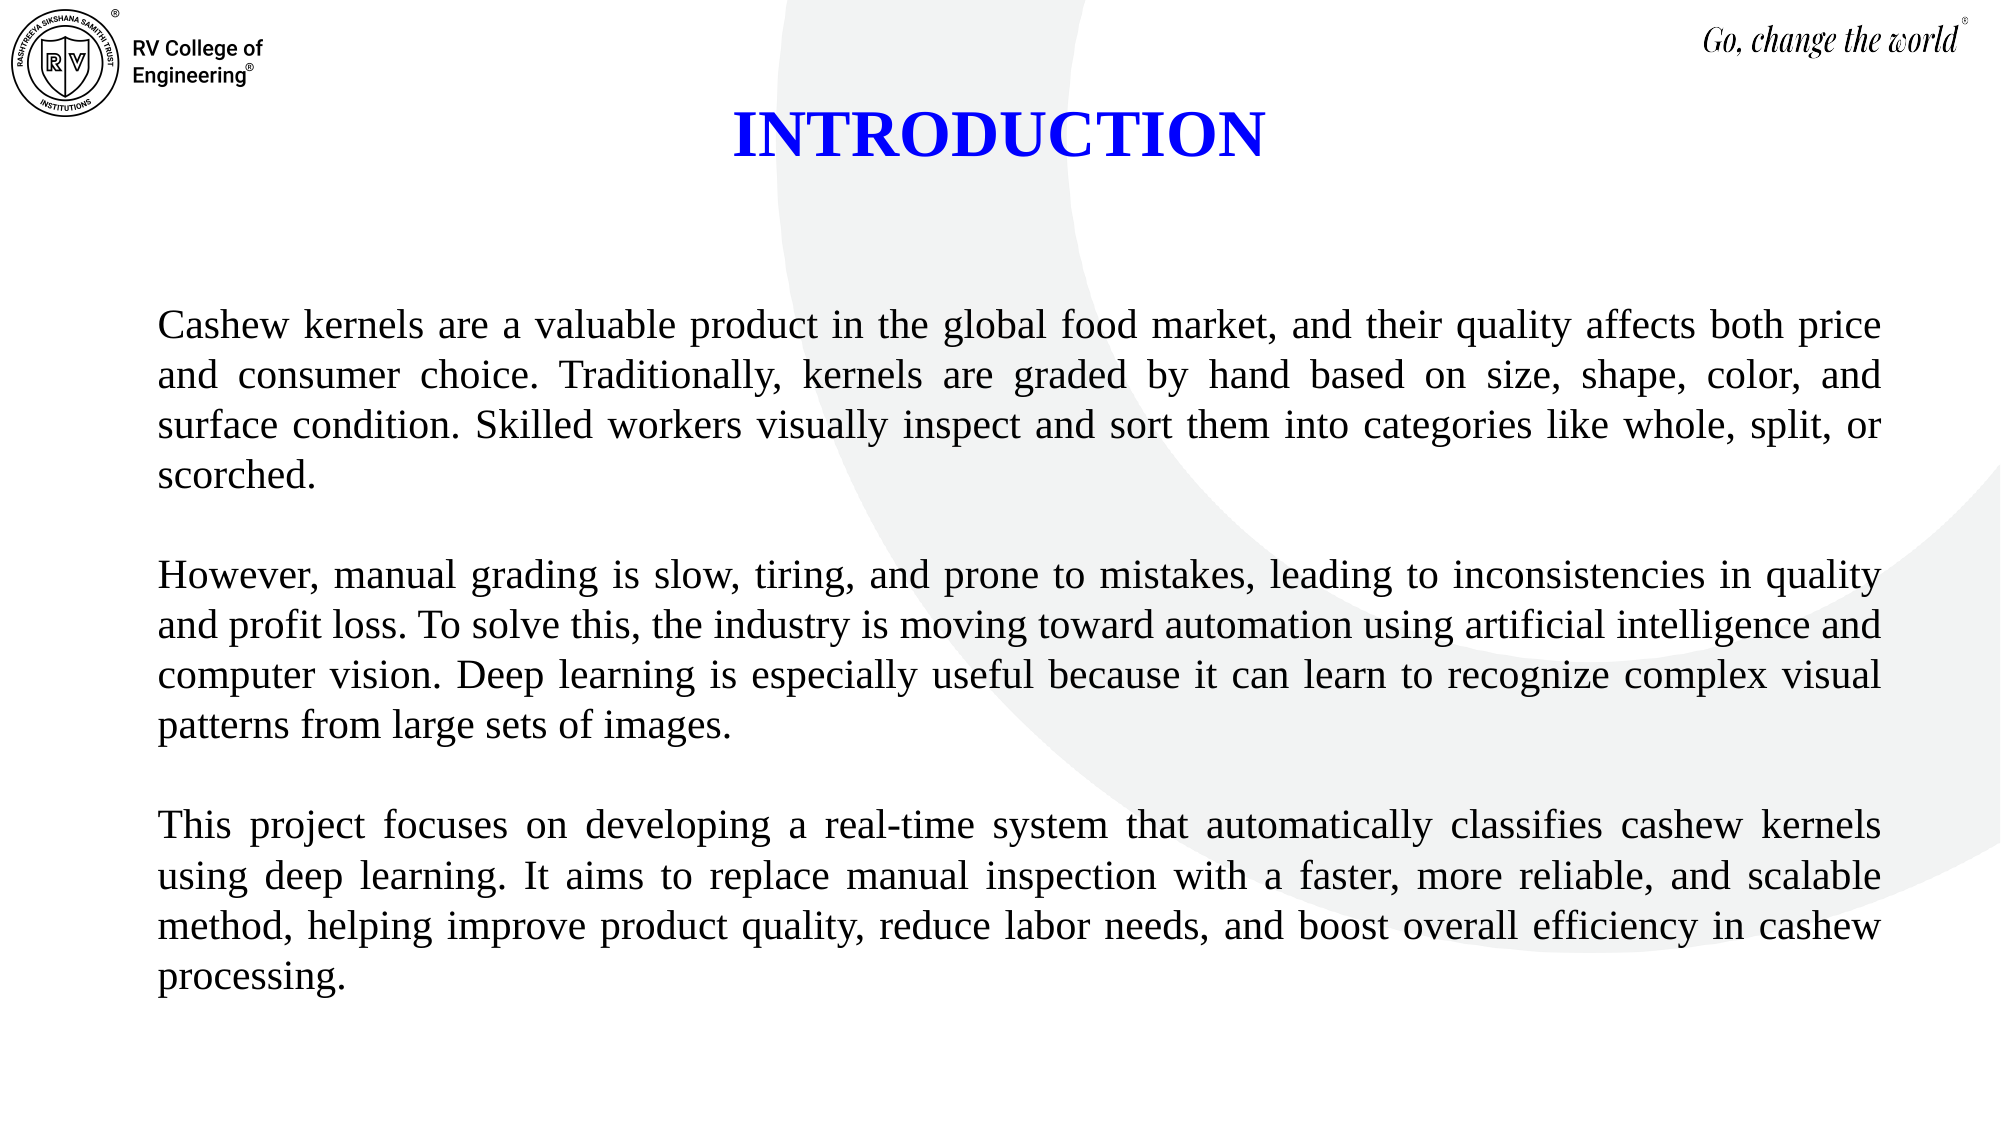

INTRODUCTION
Cashew kernels are a valuable product in the global food market, and their quality affects both price and consumer choice. Traditionally, kernels are graded by hand based on size, shape, color, and surface condition. Skilled workers visually inspect and sort them into categories like whole, split, or scorched.

However, manual grading is slow, tiring, and prone to mistakes, leading to inconsistencies in quality and profit loss. To solve this, the industry is moving toward automation using artificial intelligence and computer vision. Deep learning is especially useful because it can learn to recognize complex visual patterns from large sets of images.

This project focuses on developing a real-time system that automatically classifies cashew kernels using deep learning. It aims to replace manual inspection with a faster, more reliable, and scalable method, helping improve product quality, reduce labor needs, and boost overall efficiency in cashew processing.